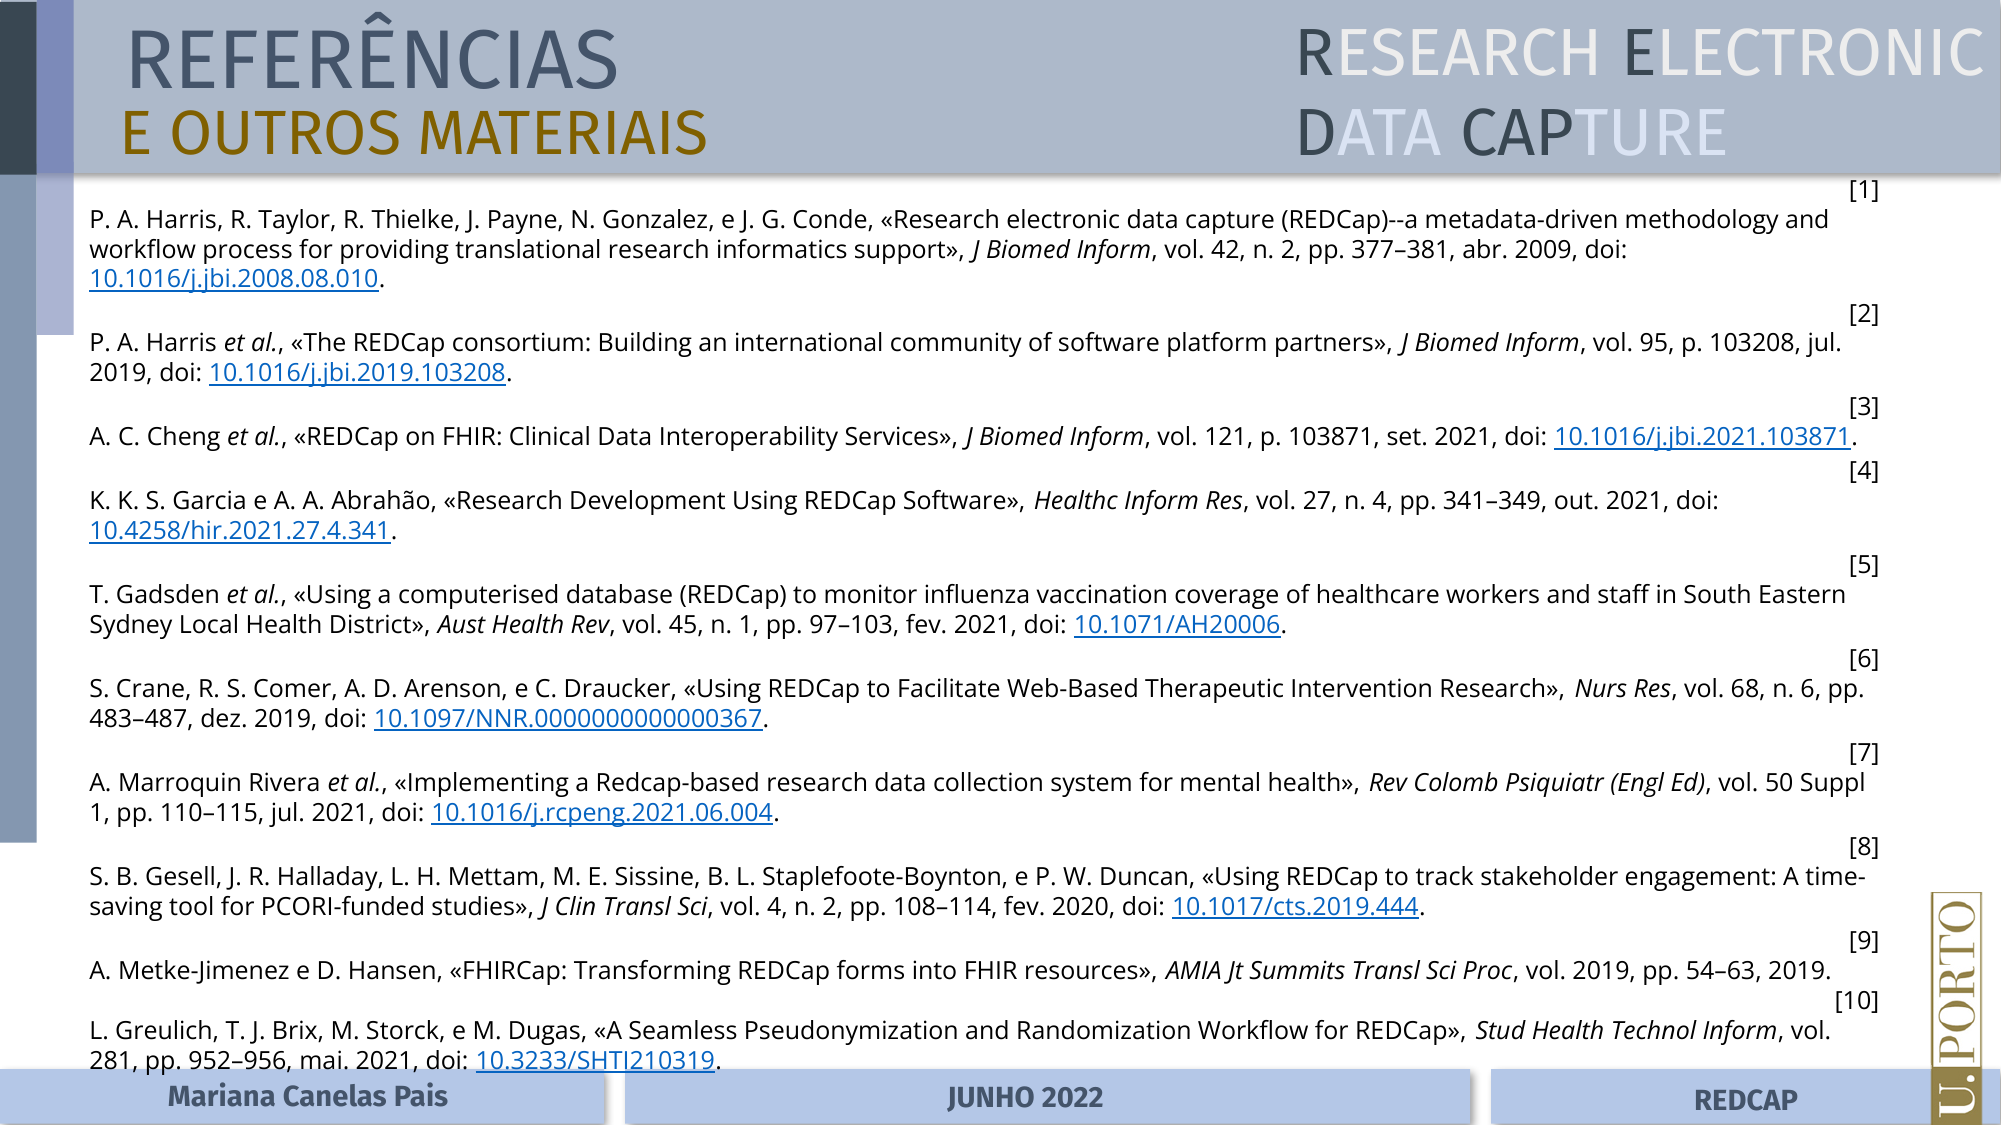

REFERÊNCIAS
E OUTROS MATERIAIS
[1]
P. A. Harris, R. Taylor, R. Thielke, J. Payne, N. Gonzalez, e J. G. Conde, «Research electronic data capture (REDCap)--a metadata-driven methodology and workflow process for providing translational research informatics support», J Biomed Inform, vol. 42, n. 2, pp. 377–381, abr. 2009, doi: 10.1016/j.jbi.2008.08.010.
[2]
P. A. Harris et al., «The REDCap consortium: Building an international community of software platform partners», J Biomed Inform, vol. 95, p. 103208, jul. 2019, doi: 10.1016/j.jbi.2019.103208.
[3]
A. C. Cheng et al., «REDCap on FHIR: Clinical Data Interoperability Services», J Biomed Inform, vol. 121, p. 103871, set. 2021, doi: 10.1016/j.jbi.2021.103871.
[4]
K. K. S. Garcia e A. A. Abrahão, «Research Development Using REDCap Software», Healthc Inform Res, vol. 27, n. 4, pp. 341–349, out. 2021, doi: 10.4258/hir.2021.27.4.341.
[5]
T. Gadsden et al., «Using a computerised database (REDCap) to monitor influenza vaccination coverage of healthcare workers and staff in South Eastern Sydney Local Health District», Aust Health Rev, vol. 45, n. 1, pp. 97–103, fev. 2021, doi: 10.1071/AH20006.
[6]
S. Crane, R. S. Comer, A. D. Arenson, e C. Draucker, «Using REDCap to Facilitate Web-Based Therapeutic Intervention Research», Nurs Res, vol. 68, n. 6, pp. 483–487, dez. 2019, doi: 10.1097/NNR.0000000000000367.
[7]
A. Marroquin Rivera et al., «Implementing a Redcap-based research data collection system for mental health», Rev Colomb Psiquiatr (Engl Ed), vol. 50 Suppl 1, pp. 110–115, jul. 2021, doi: 10.1016/j.rcpeng.2021.06.004.
[8]
S. B. Gesell, J. R. Halladay, L. H. Mettam, M. E. Sissine, B. L. Staplefoote-Boynton, e P. W. Duncan, «Using REDCap to track stakeholder engagement: A time-saving tool for PCORI-funded studies», J Clin Transl Sci, vol. 4, n. 2, pp. 108–114, fev. 2020, doi: 10.1017/cts.2019.444.
[9]
A. Metke-Jimenez e D. Hansen, «FHIRCap: Transforming REDCap forms into FHIR resources», AMIA Jt Summits Transl Sci Proc, vol. 2019, pp. 54–63, 2019.
[10]
L. Greulich, T. J. Brix, M. Storck, e M. Dugas, «A Seamless Pseudonymization and Randomization Workflow for REDCap», Stud Health Technol Inform, vol. 281, pp. 952–956, mai. 2021, doi: 10.3233/SHTI210319.